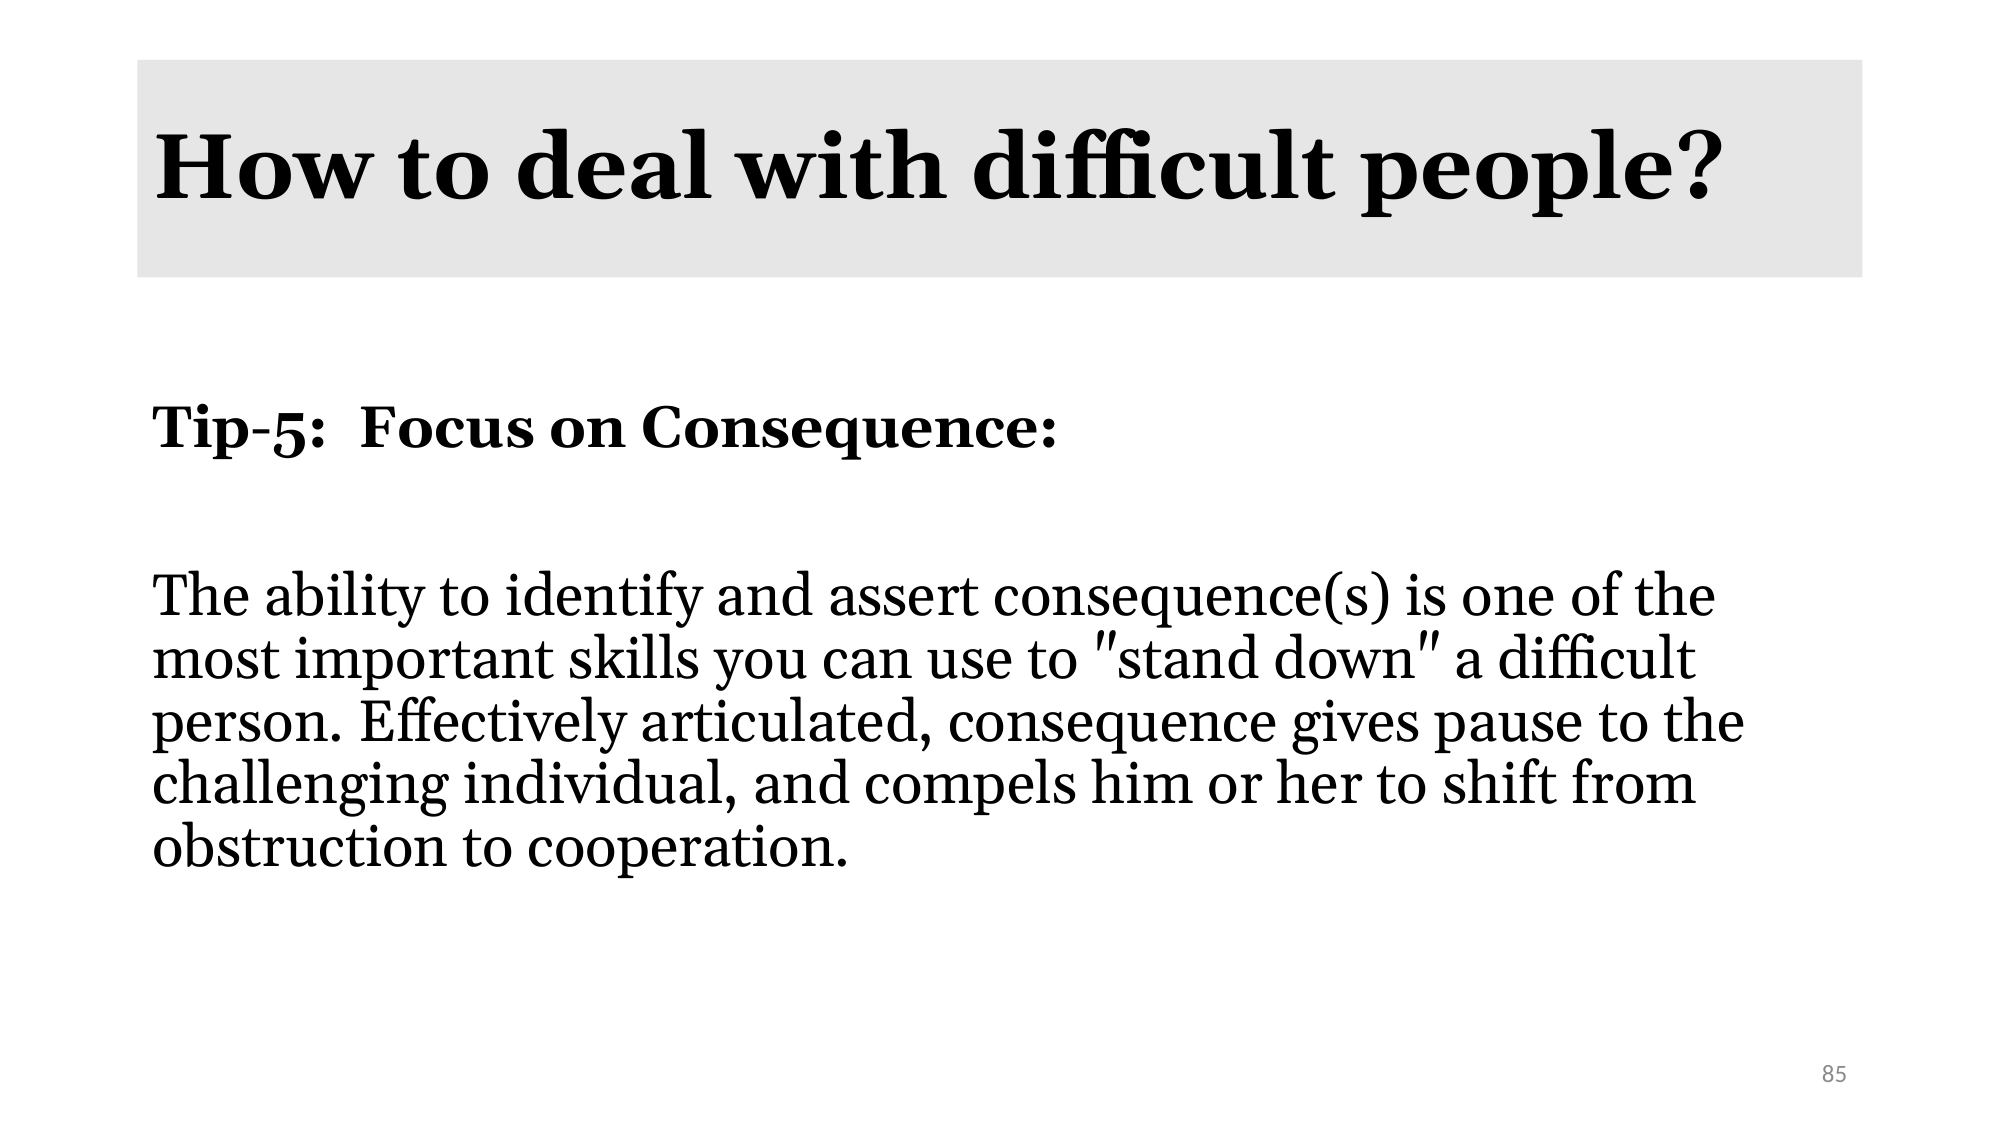

# How to deal with difficult people?

Tip-5:  Focus on Consequence:

The ability to identify and assert consequence(s) is one of the most important skills you can use to "stand down" a difficult person. Effectively articulated, consequence gives pause to the challenging individual, and compels him or her to shift from obstruction to cooperation.
85